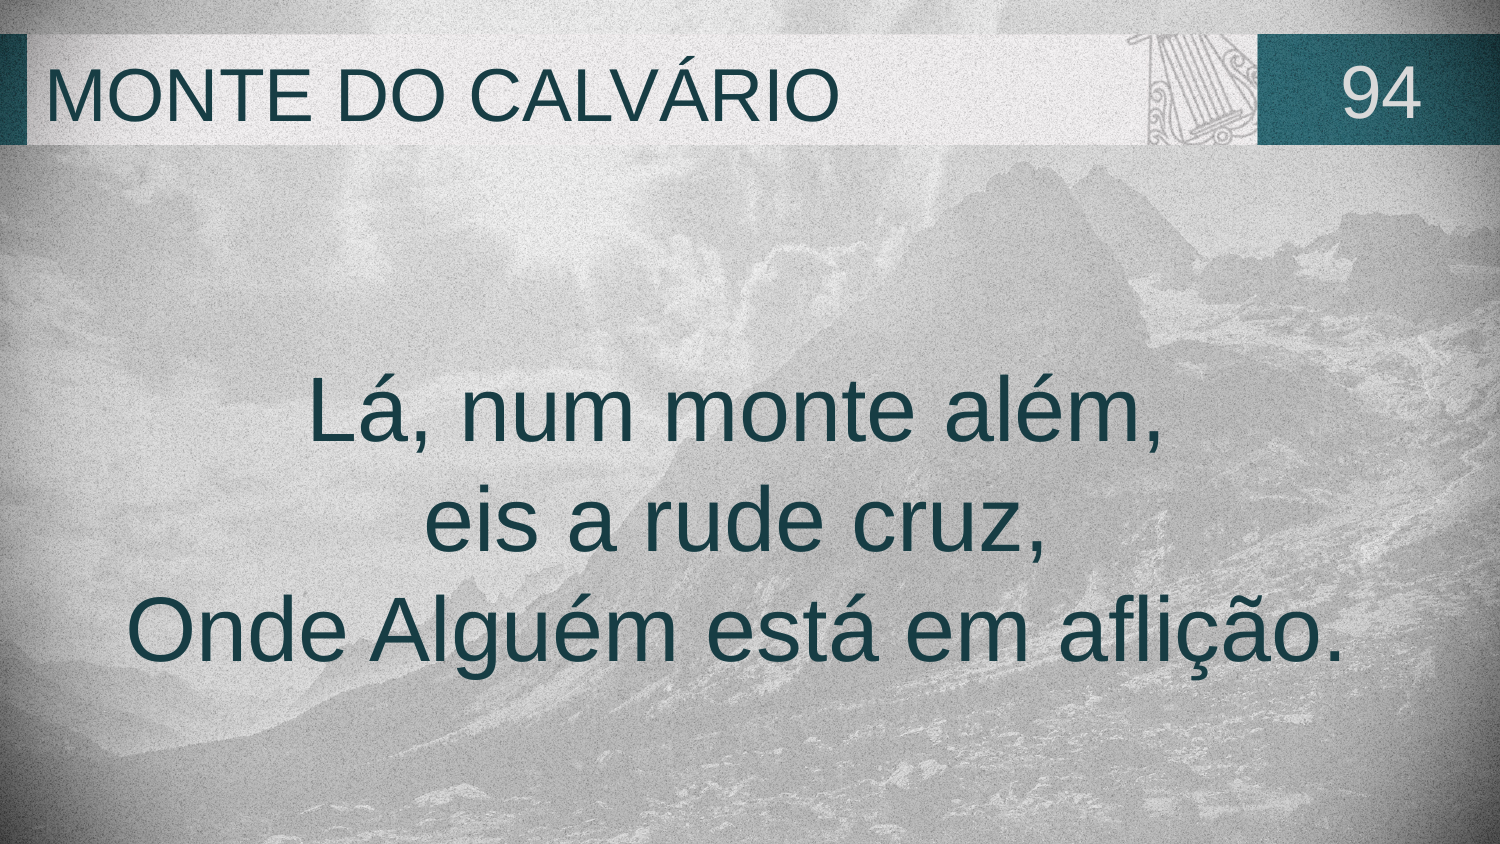

# MONTE DO CALVÁRIO
94
Lá, num monte além,
eis a rude cruz,
Onde Alguém está em aflição.